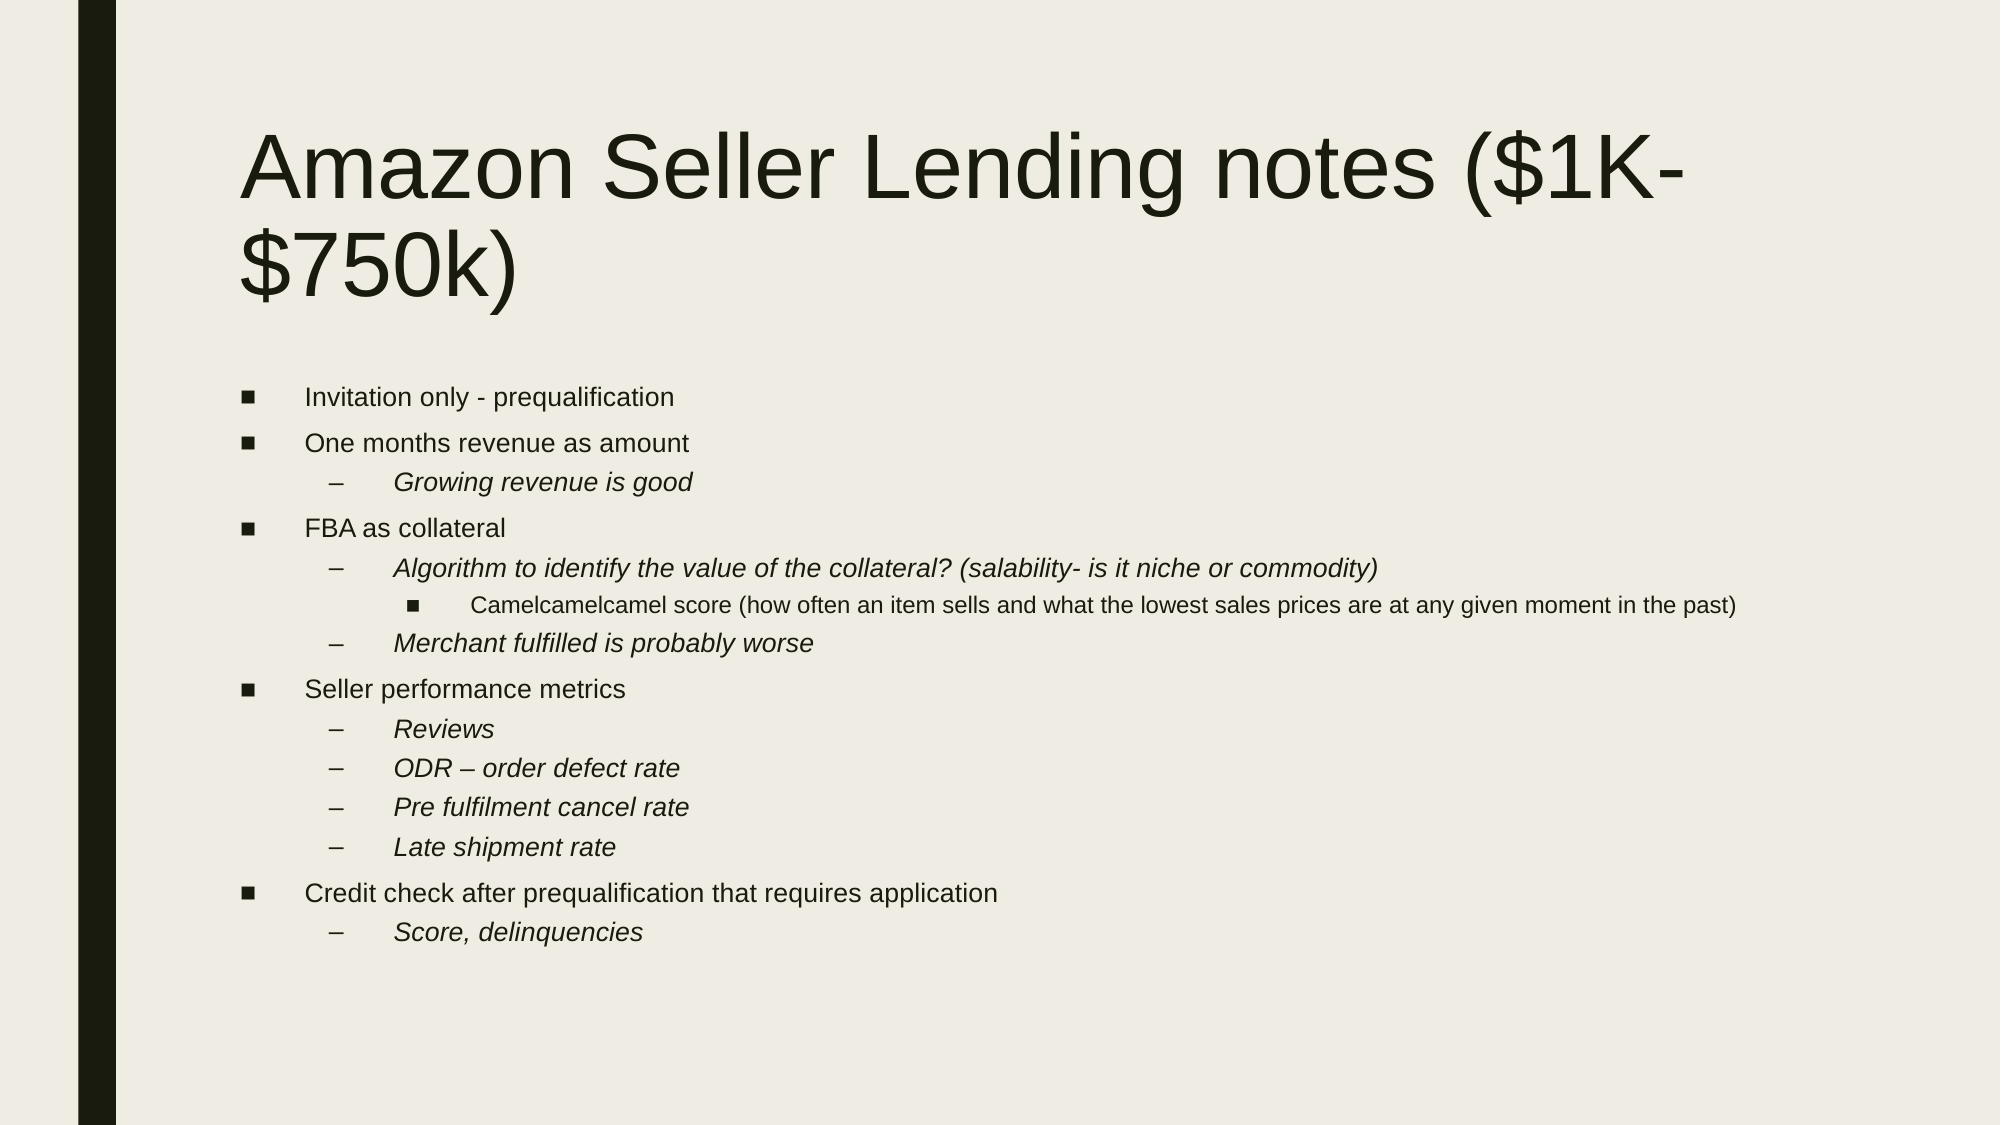

# Amazon Seller Lending notes ($1K- $750k)
Invitation only - prequalification
One months revenue as amount
Growing revenue is good
FBA as collateral
Algorithm to identify the value of the collateral? (salability- is it niche or commodity)
Camelcamelcamel score (how often an item sells and what the lowest sales prices are at any given moment in the past)
Merchant fulfilled is probably worse
Seller performance metrics
Reviews
ODR – order defect rate
Pre fulfilment cancel rate
Late shipment rate
Credit check after prequalification that requires application
Score, delinquencies